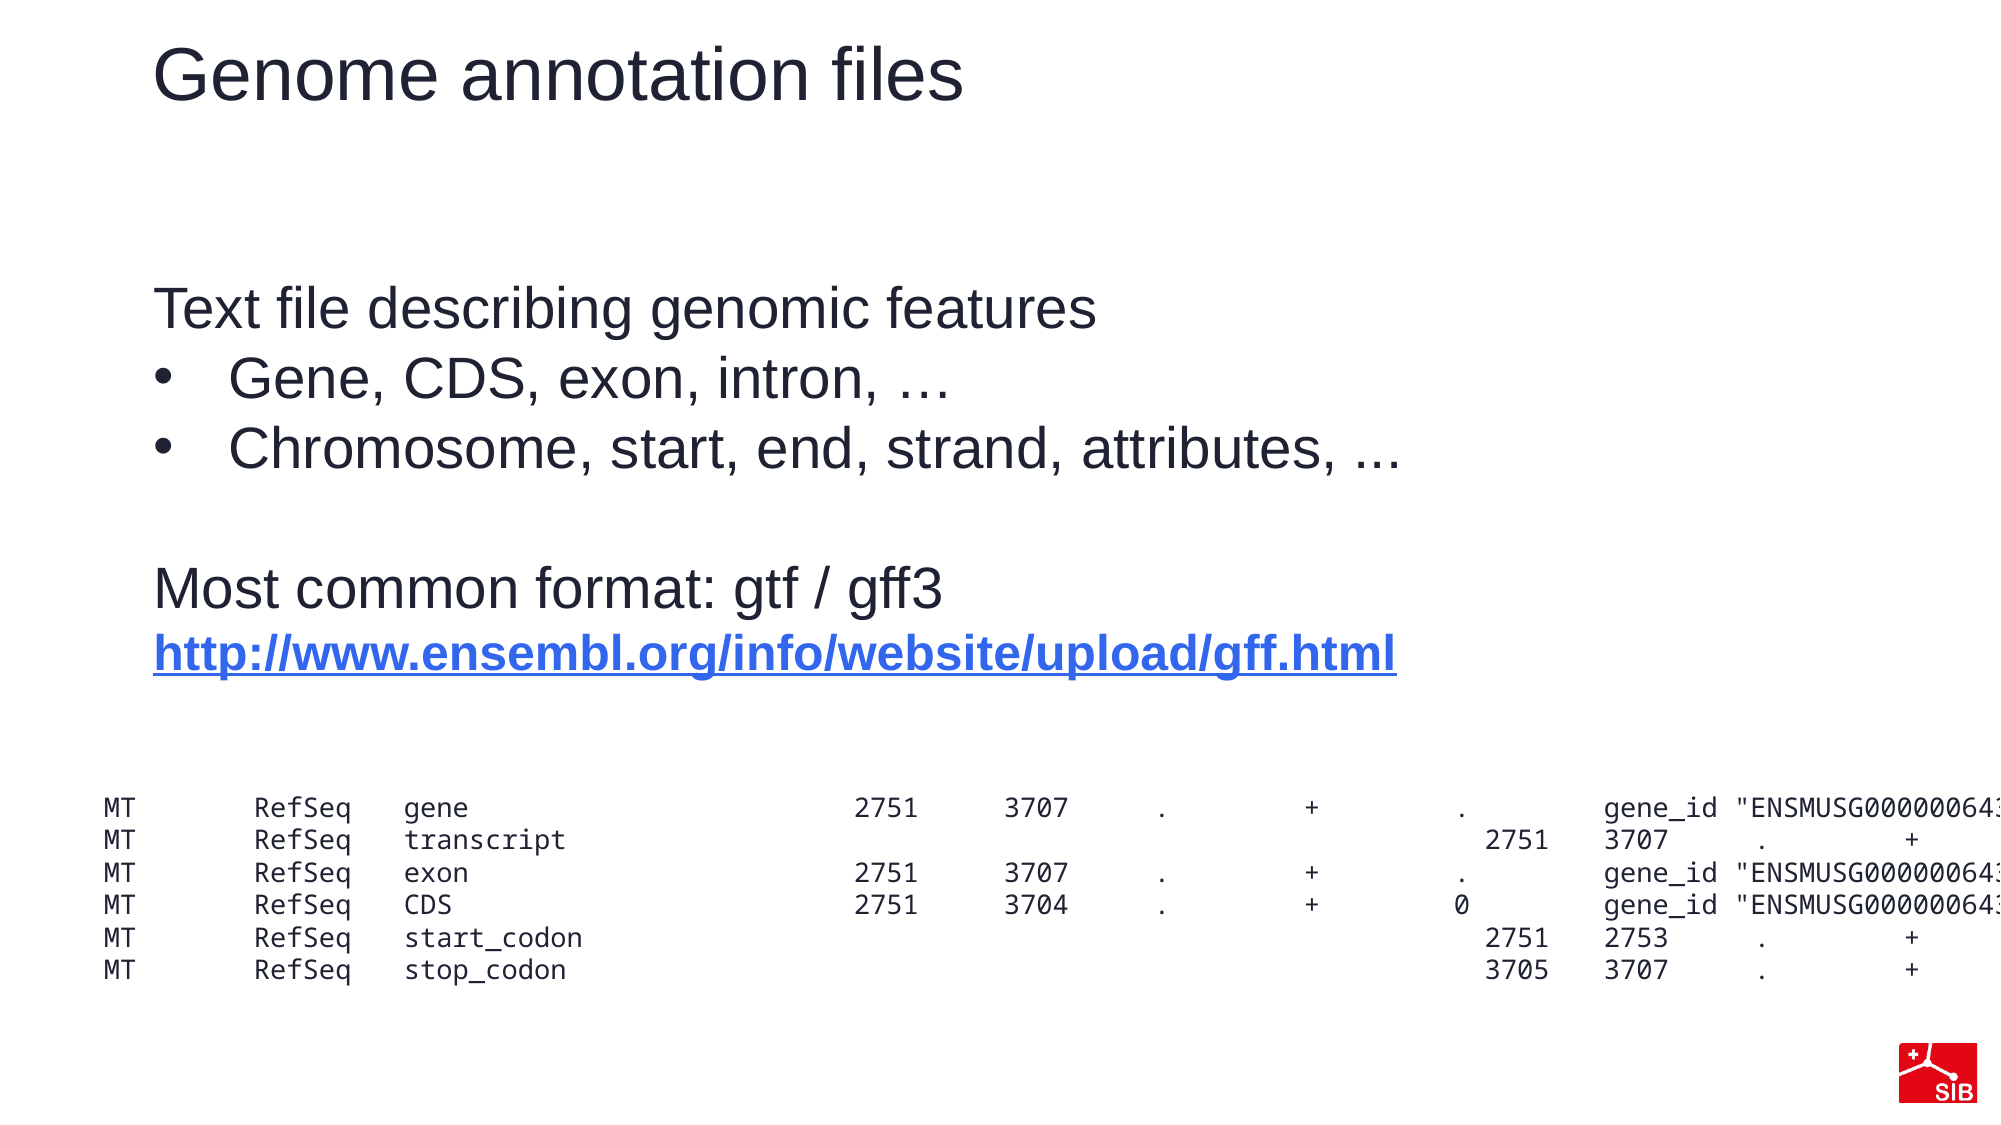

# Genome annotation files
Text file describing genomic features
Gene, CDS, exon, intron, …
Chromosome, start, end, strand, attributes, ...

Most common format: gtf / gff3
http://www.ensembl.org/info/website/upload/gff.html

MT	RefSeq	gene			2751	3707	.	+	.	gene_id "ENSMUSG00000064341"; gene_version "1"...
MT	RefSeq	transcript	                                                2751	3707	.	+	.	gene_id "ENSMUSG00000064341"; gene_version "1";
MT	RefSeq	exon			2751	3707	.	+	.	gene_id "ENSMUSG00000064341"; gene_version "1";  transcript_support_level "NA";
MT	RefSeq	CDS			2751	3704	.	+	0	gene_id "ENSMUSG00000064341"; gene_version "1";  transcript_support_level "NA";
MT	RefSeq	start_codon	                                                2751	2753	.	+	0	gene_id "ENSMUSG00000064341"; gene_vers
MT	RefSeq	stop_codon	                                                3705	3707	.	+	0	gene_id "ENSMUSG00000064341"; gene_vers